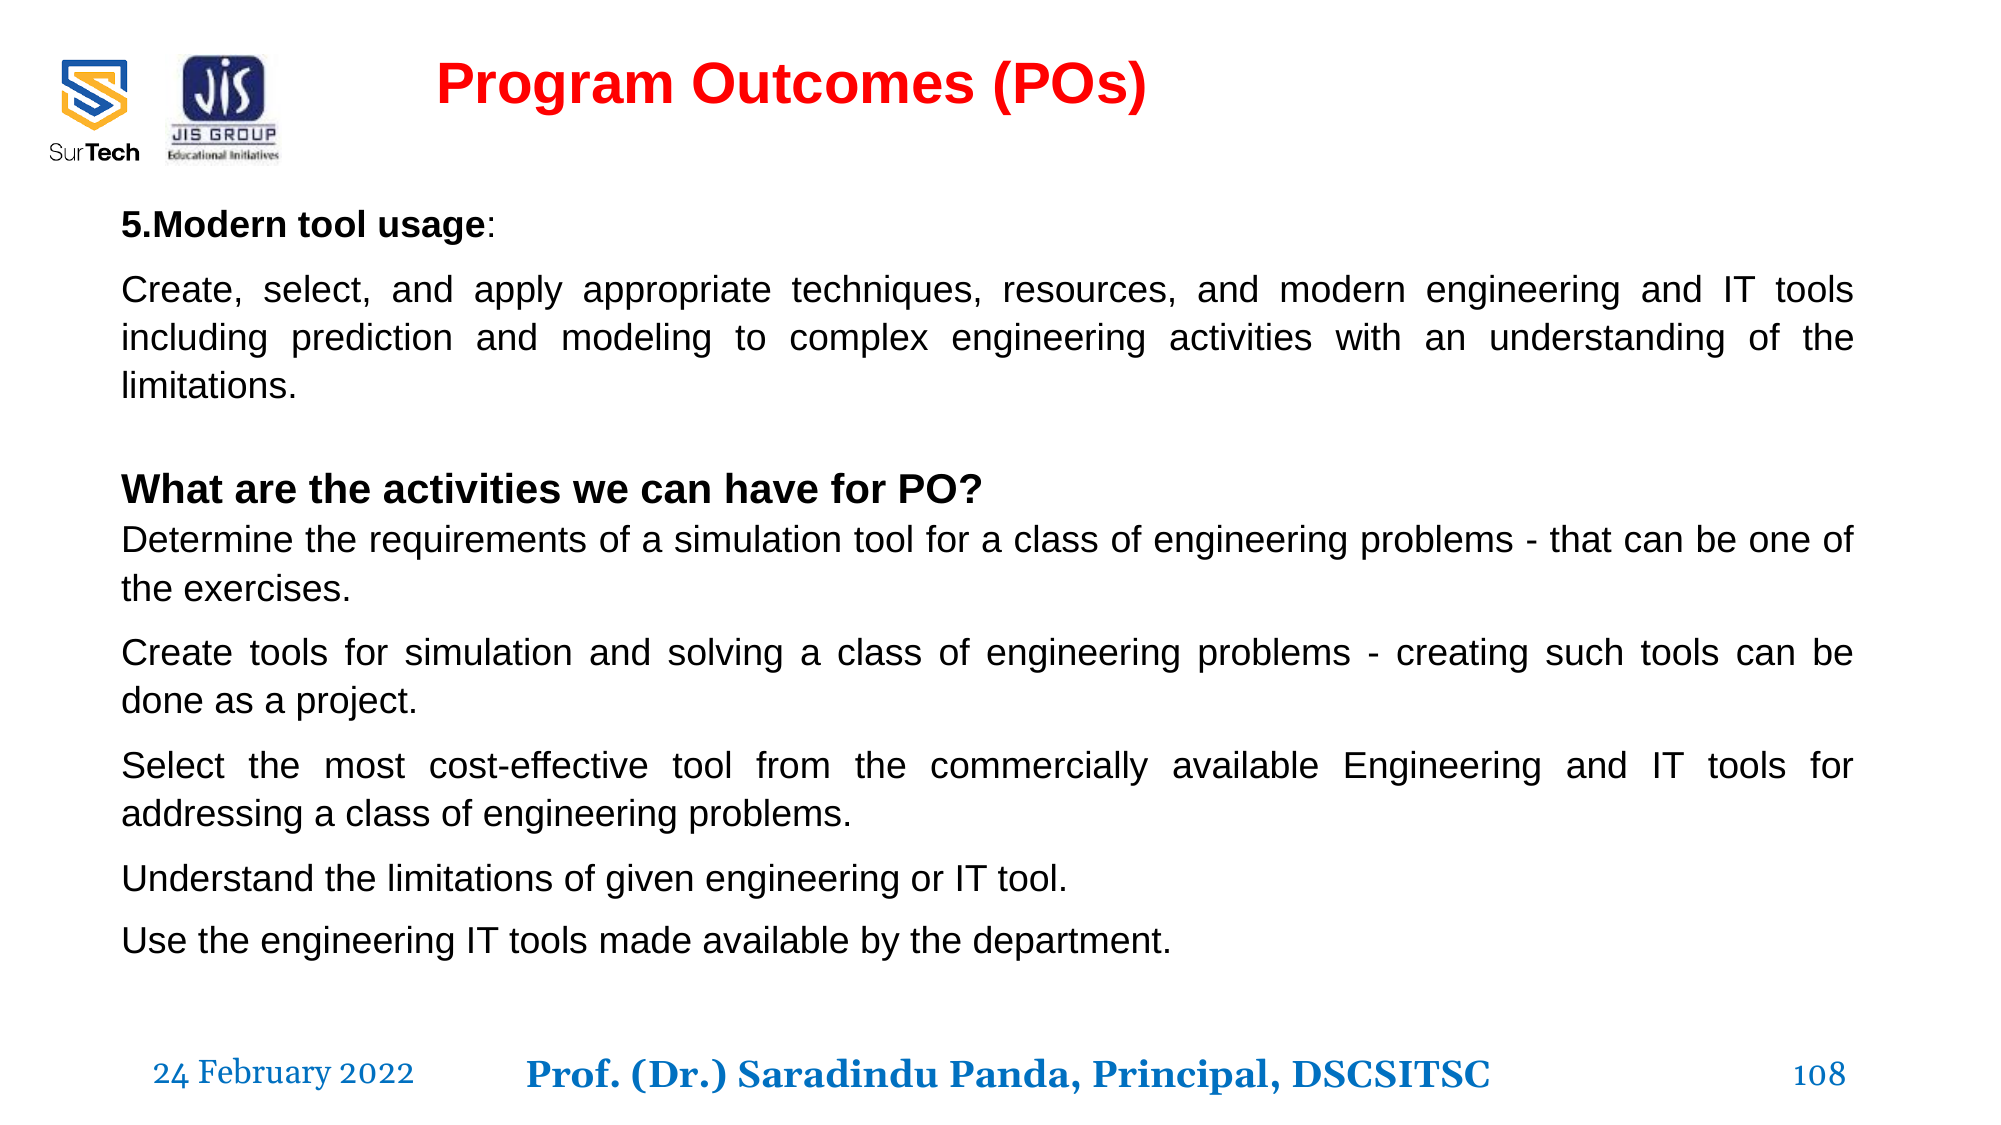

Program Outcomes (POs)
5.Modern tool usage:
Create, select, and apply appropriate techniques, resources, and modern engineering and IT tools including prediction and modeling to complex engineering activities with an understanding of the limitations.
What are the activities we can have for PO?
Determine the requirements of a simulation tool for a class of engineering problems - that can be one of the exercises.
Create tools for simulation and solving a class of engineering problems - creating such tools can be done as a project.
Select the most cost-effective tool from the commercially available Engineering and IT tools for addressing a class of engineering problems.
Understand the limitations of given engineering or IT tool.
Use the engineering IT tools made available by the department.
24 February 2022
Prof. (Dr.) Saradindu Panda, Principal, DSCSITSC
108